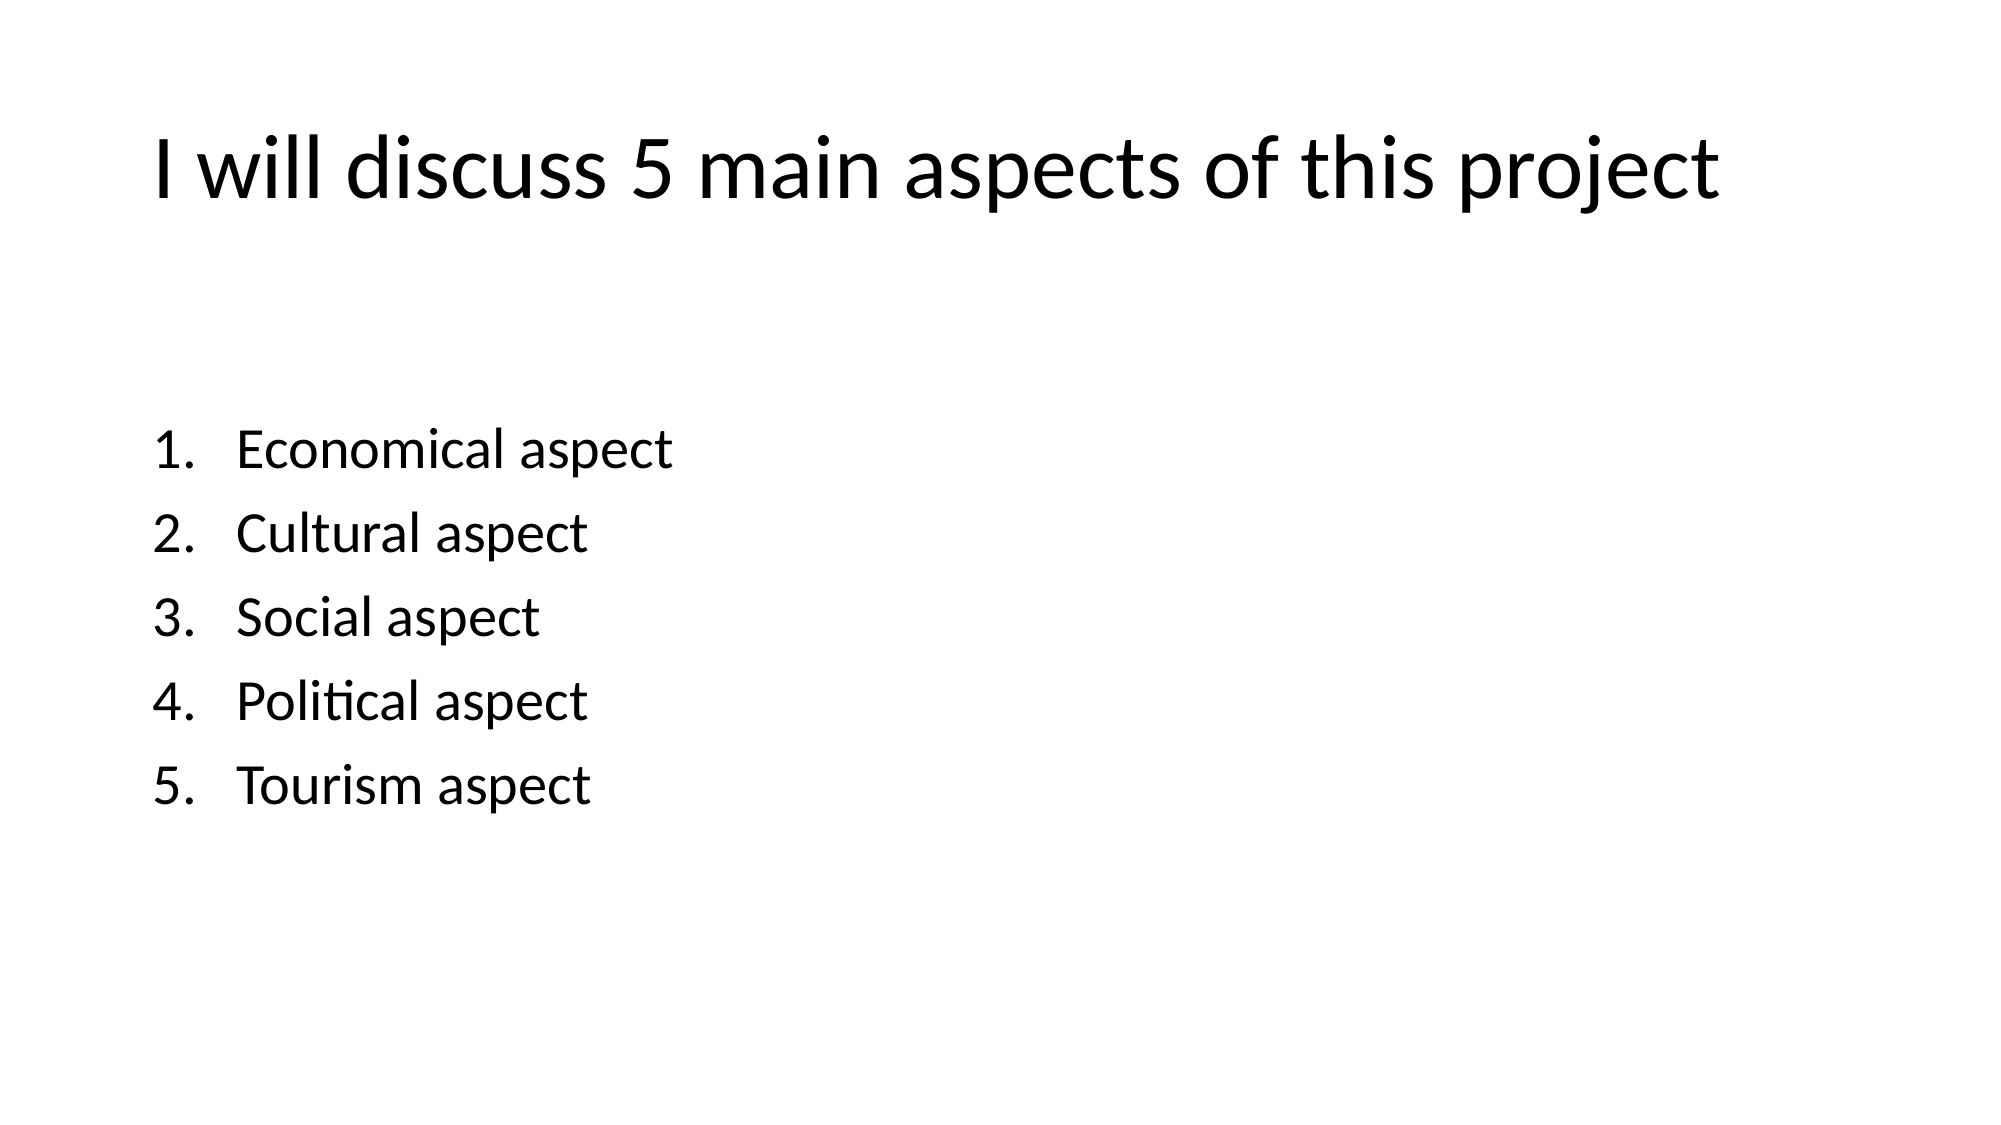

# I will discuss 5 main aspects of this project
Economical aspect
Cultural aspect
Social aspect
Political aspect
Tourism aspect